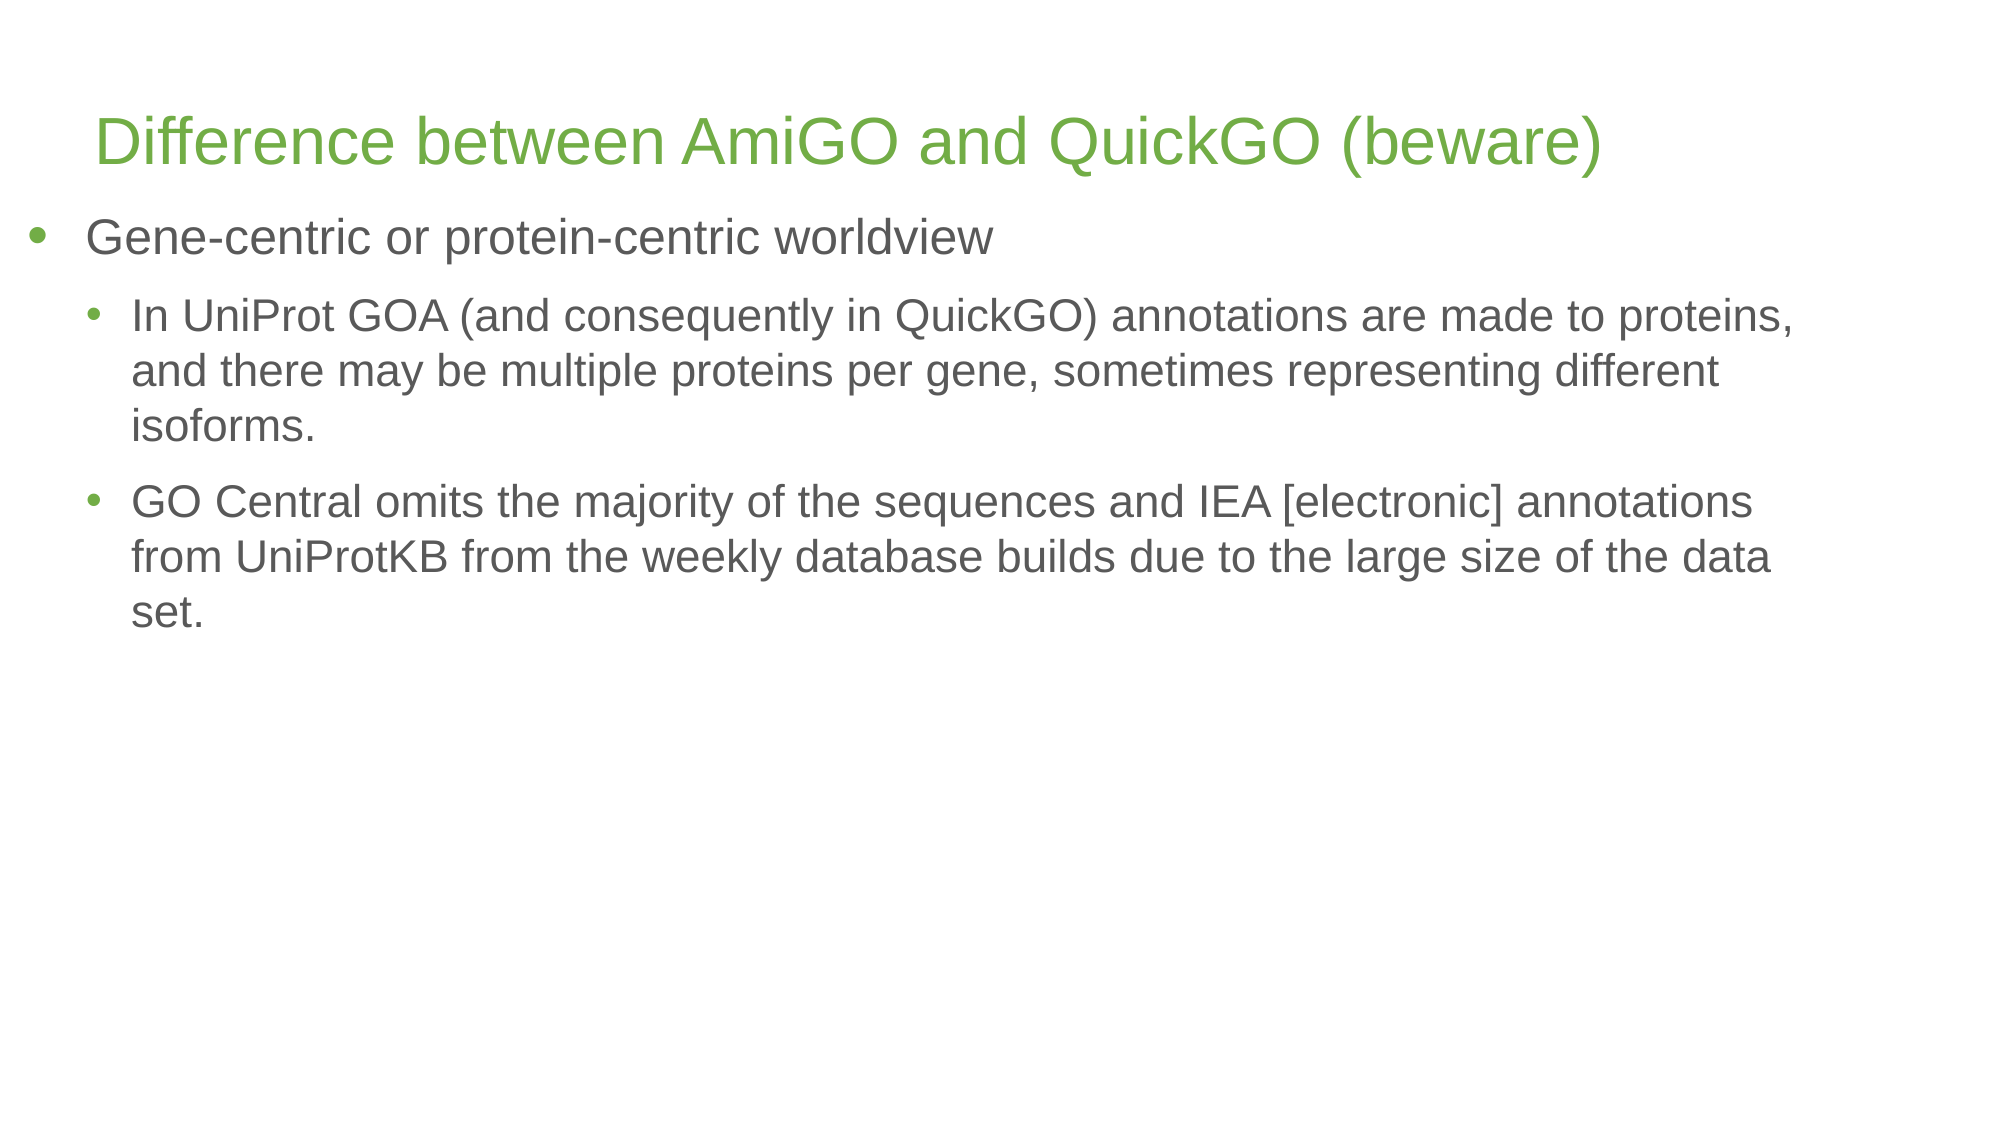

Difference between AmiGO and QuickGO (beware)
Gene-centric or protein-centric worldview
In UniProt GOA (and consequently in QuickGO) annotations are made to proteins, and there may be multiple proteins per gene, sometimes representing different isoforms.
GO Central omits the majority of the sequences and IEA [electronic] annotations from UniProtKB from the weekly database builds due to the large size of the data set.